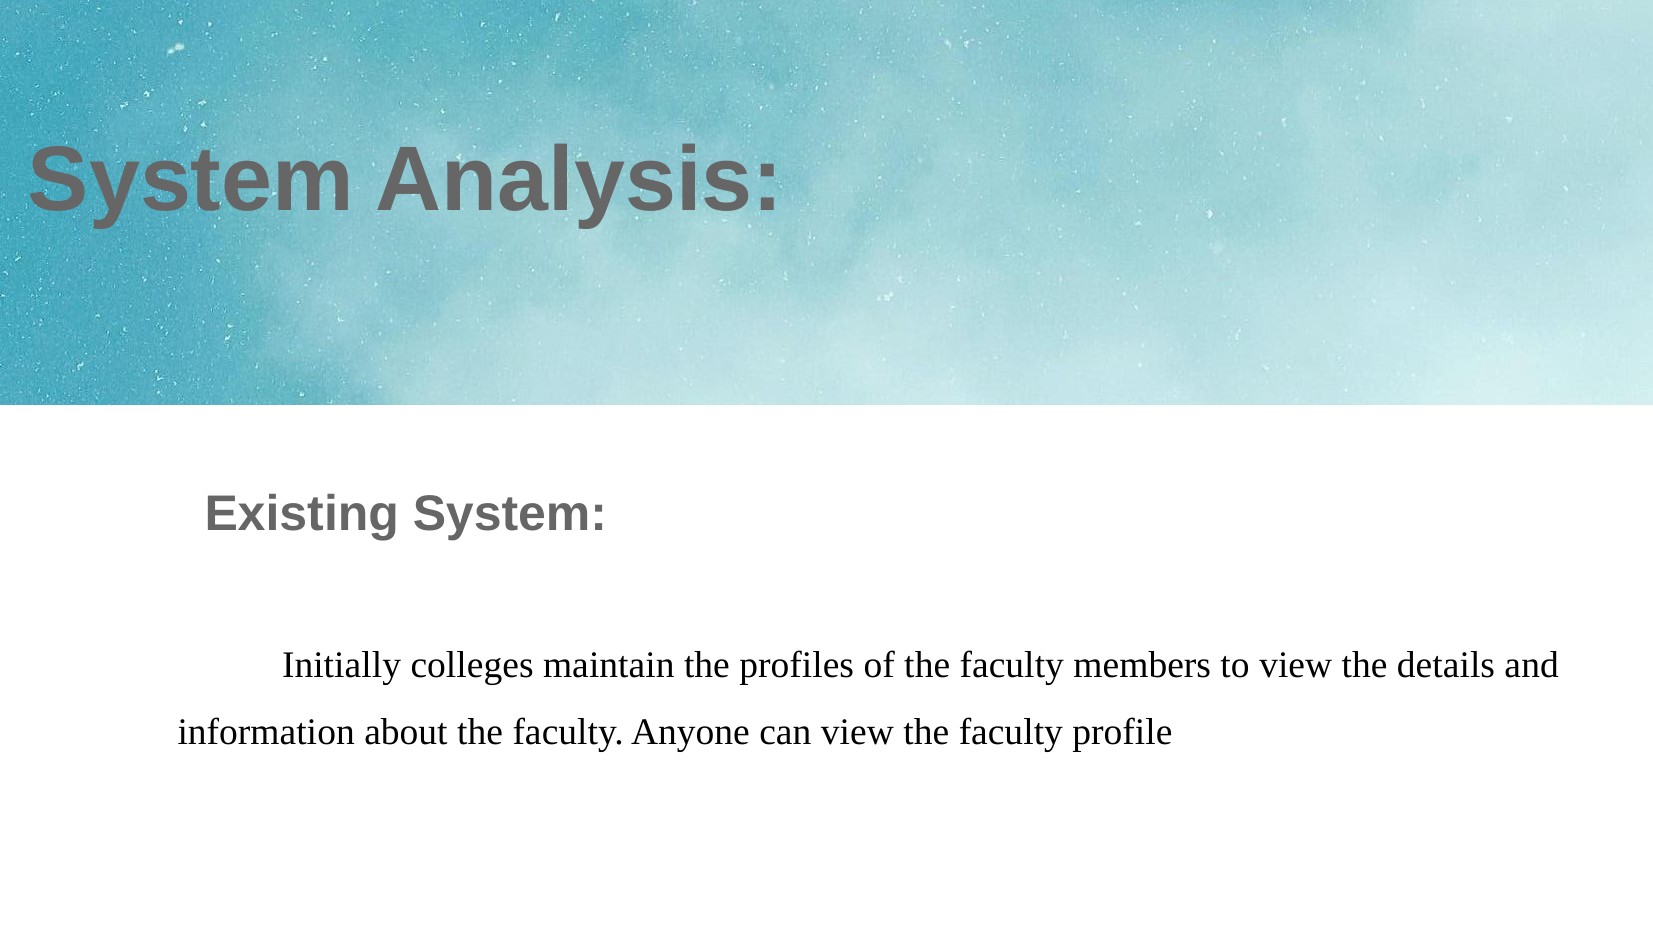

System Analysis:

Existing System:
           Initially colleges maintain the profiles of the faculty members to view the details and information about the faculty. Anyone can view the faculty profile